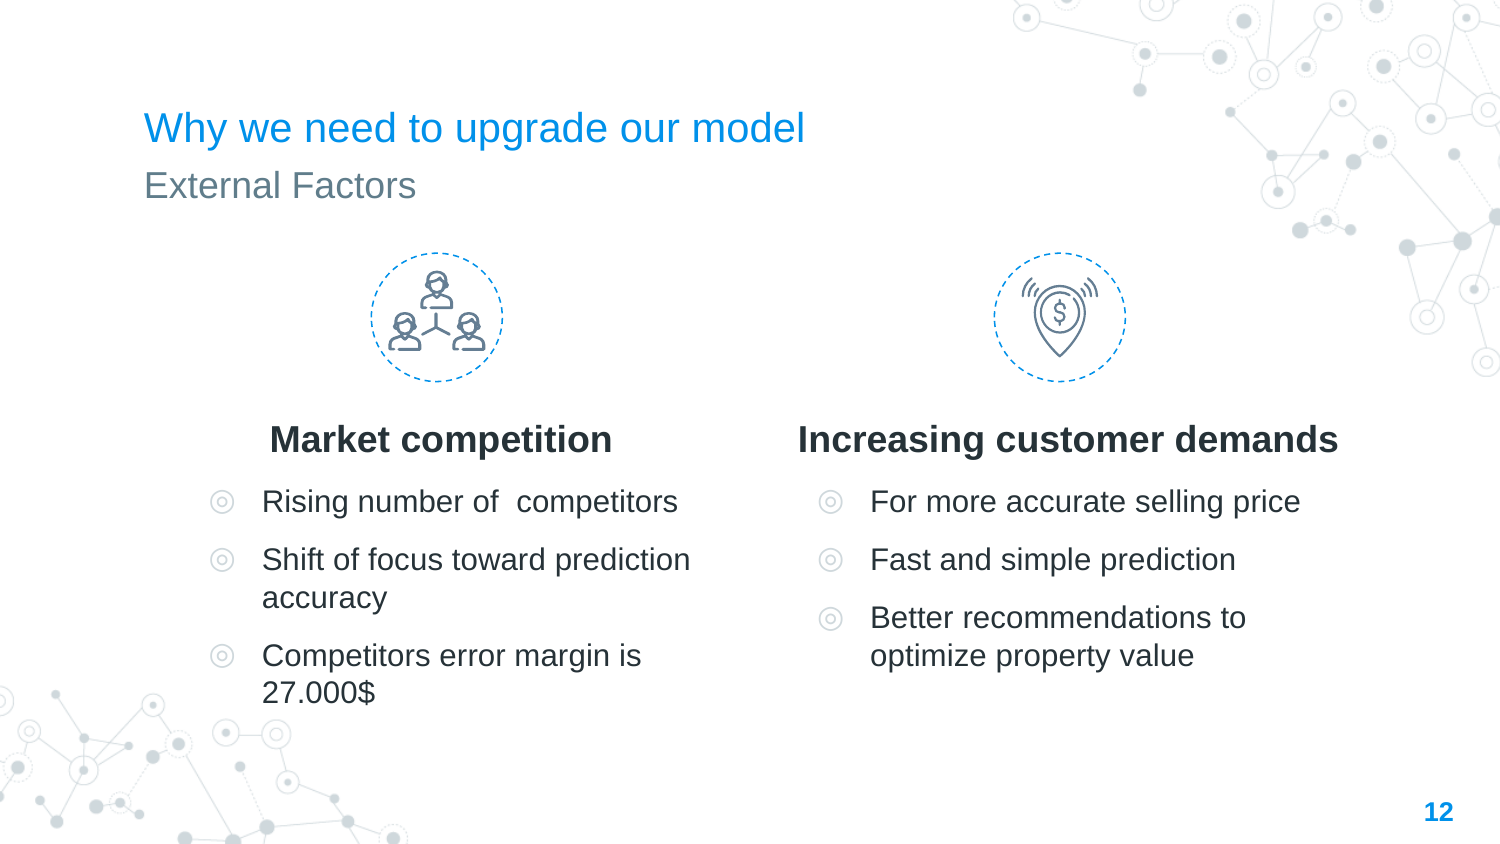

# Why we need to upgrade our model
External Factors

Market competition
Rising number of  competitors
Shift of focus toward prediction accuracy
Competitors error margin is 27.000$
Increasing customer demands
For more accurate selling price
Fast and simple prediction
Better recommendations to optimize property value
12